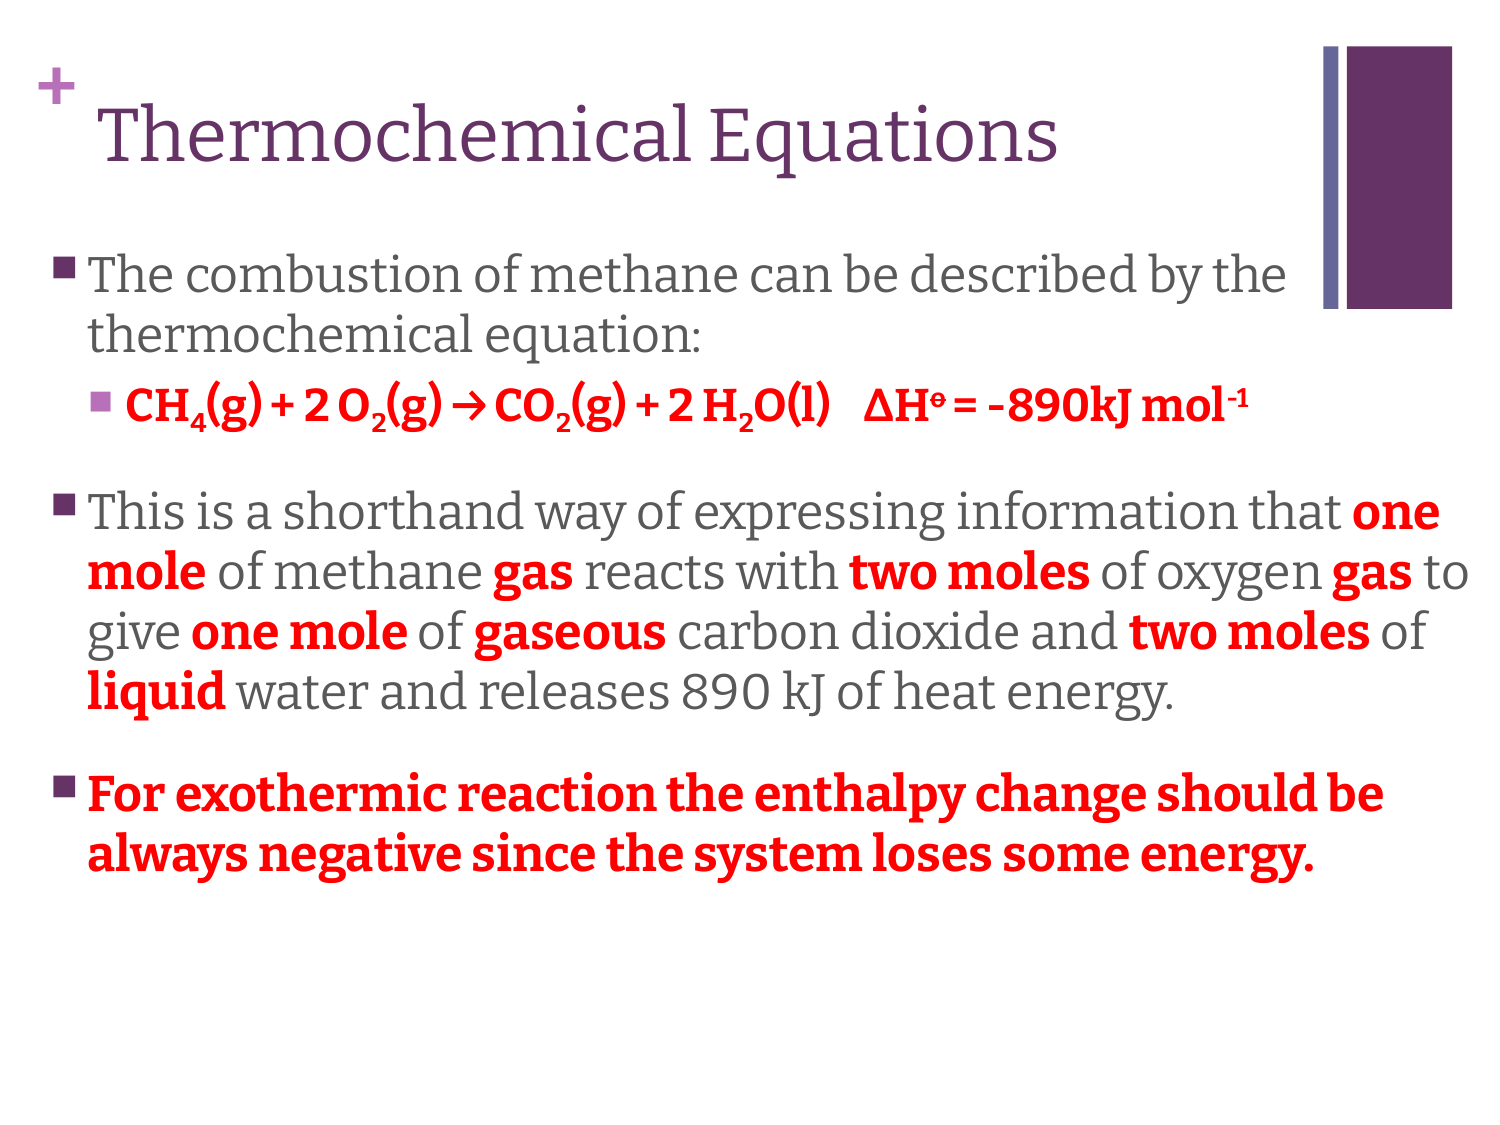

# Thermochemical Equations
The combustion of methane can be described by the thermochemical equation:
CH4(g) + 2 O2(g) → CO2(g) + 2 H2O(l)    ΔHo = -890kJ mol-1
This is a shorthand way of expressing information that one mole of methane gas reacts with two moles of oxygen gas to give one mole of gaseous carbon dioxide and two moles of liquid water and releases 890 kJ of heat energy.
For exothermic reaction the enthalpy change should be always negative since the system loses some energy.